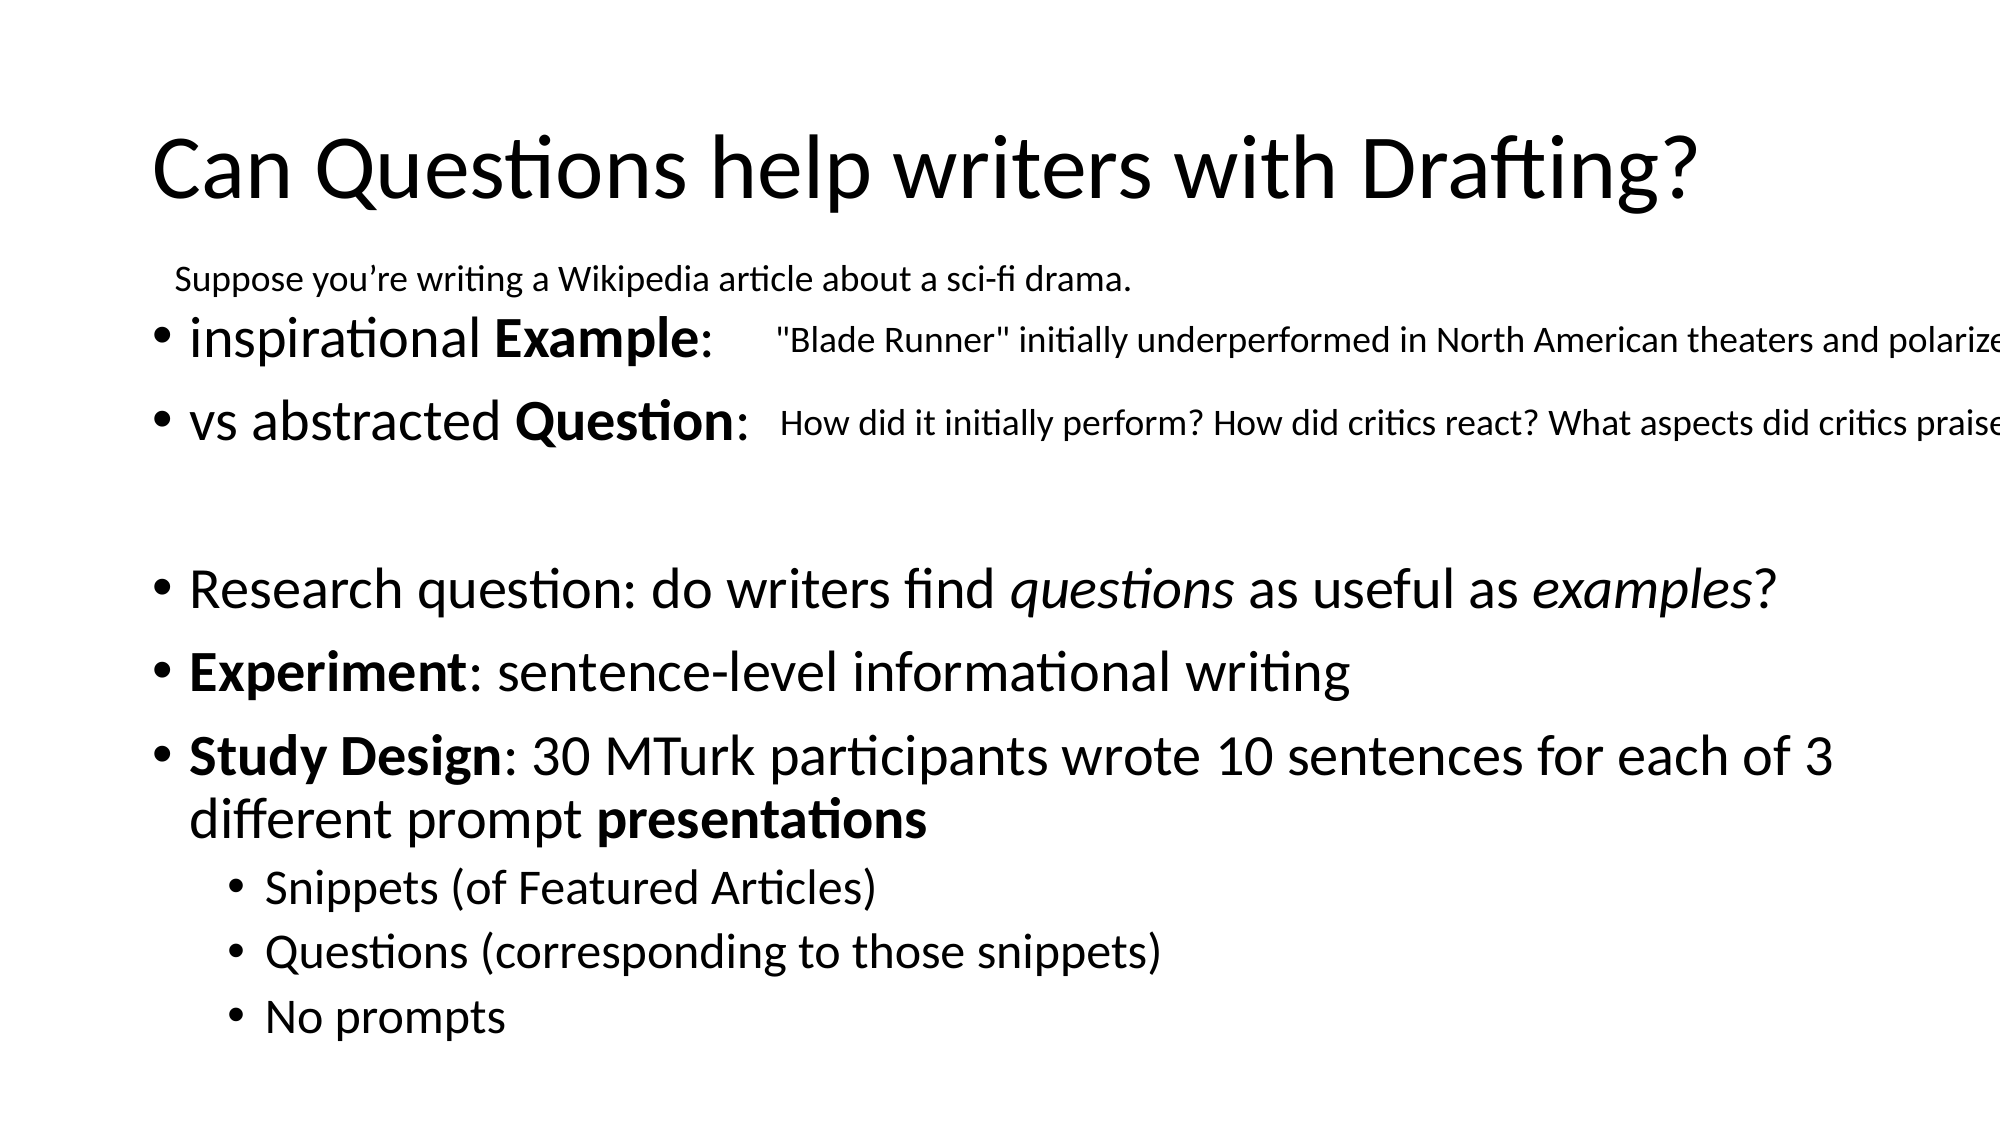

# Can Questions help writers with Drafting?
Suppose you’re writing a Wikipedia article about a sci-fi drama.
inspirational Example:
vs abstracted Question:

Research question: do writers find questions as useful as examples?
Experiment: sentence-level informational writing
Study Design: 30 MTurk participants wrote 10 sentences for each of 3 different prompt presentations
Snippets (of Featured Articles)
Questions (corresponding to those snippets)
No prompts
"Blade Runner" initially underperformed in North American theaters and polarized critics; some praised its thematic
How did it initially perform? How did critics react? What aspects did critics praise? What aspects did critics condemn?